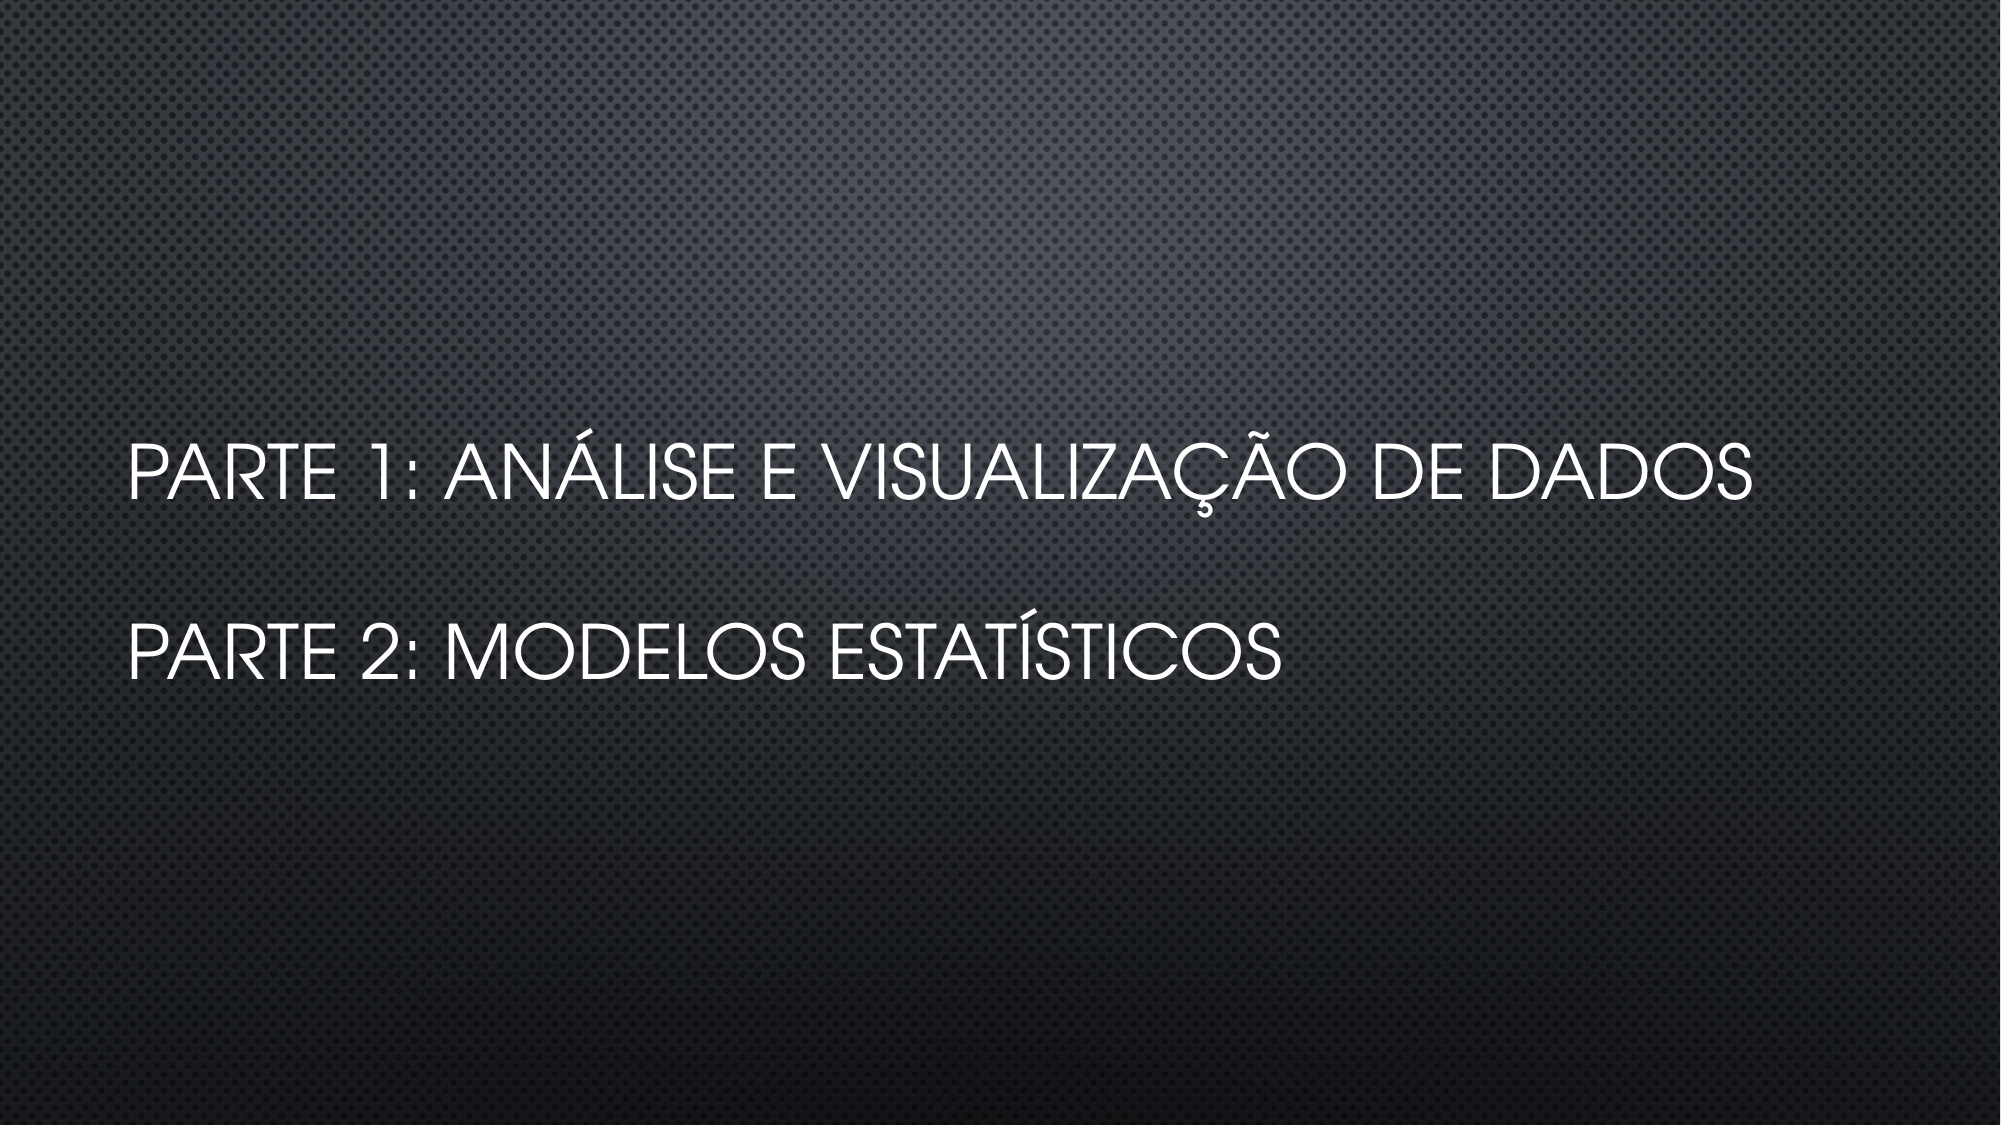

PARTE 1: Análise E VISUALIZAÇÃO de dados
PARTE 2: MODELOS ESTATÍSTICOS